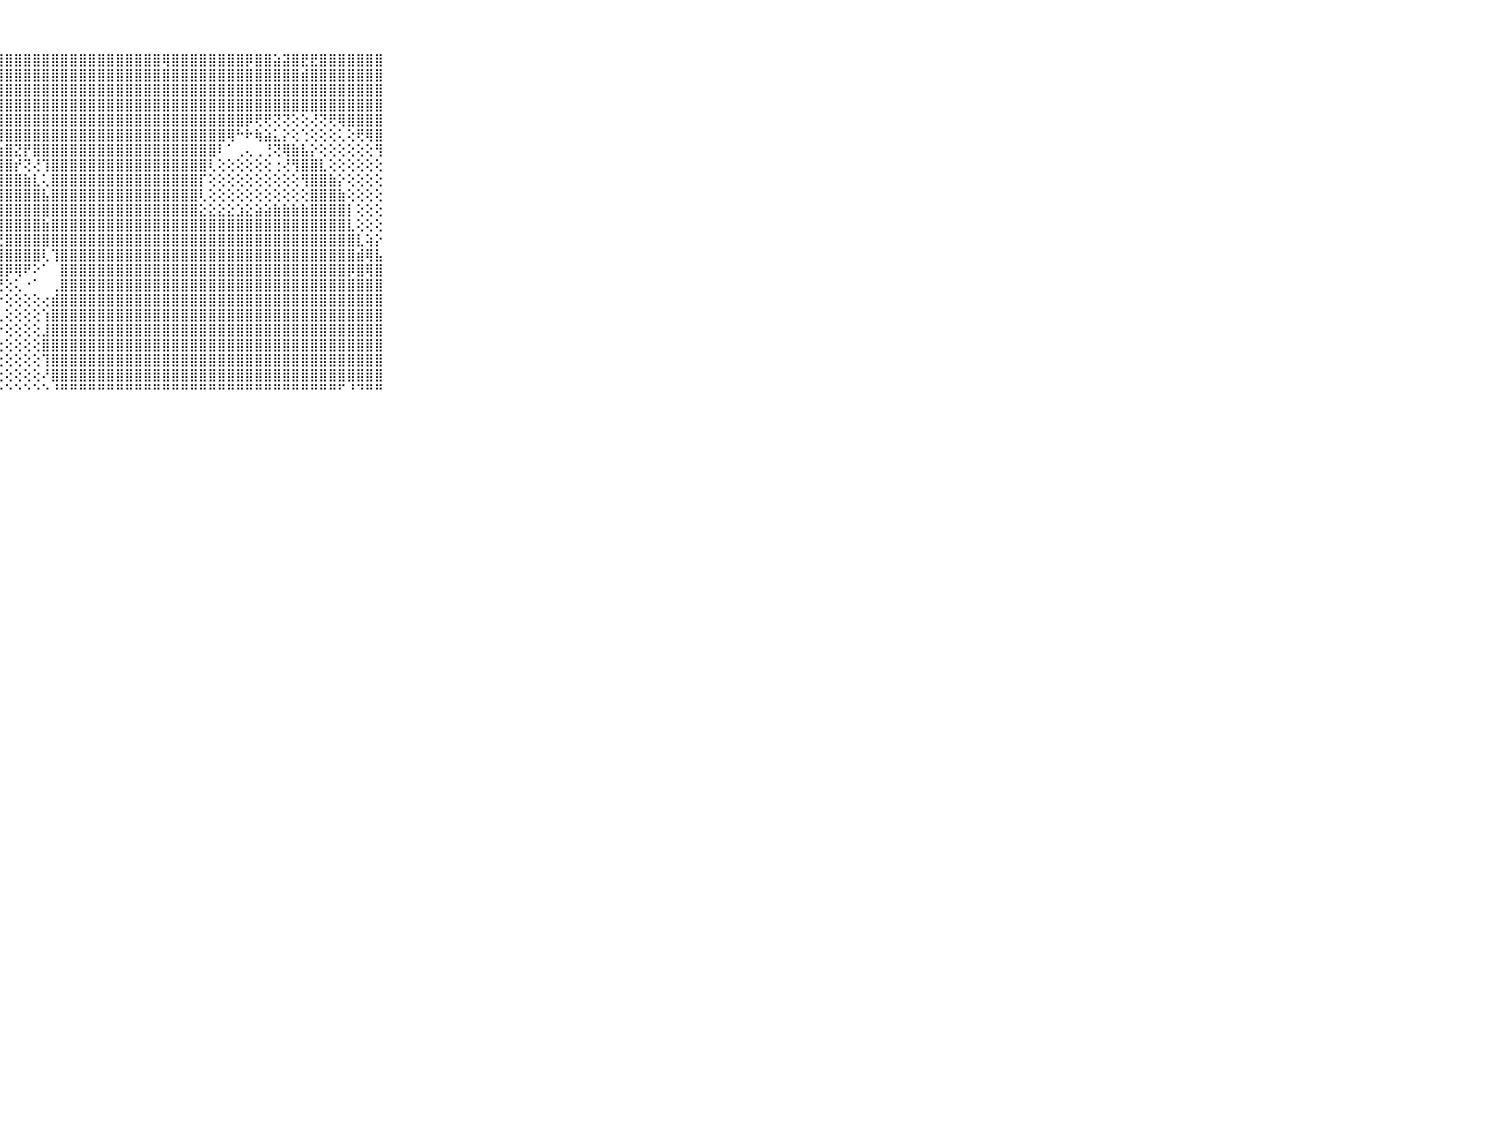

⠀⠀⠀⠀⠀⠀⠀⠀⠀⠀⠀⣿⣿⣿⣿⣿⣿⣿⣿⣿⣿⣿⣿⣿⣿⣿⣿⣿⣿⣿⣿⣿⣿⣿⣿⣿⣿⣿⣿⣿⣿⣿⣿⣿⣿⢿⣿⣿⣿⣿⣿⣿⣿⣿⡿⣿⣿⣵⣽⣿⣟⣟⣿⣿⣿⣿⣿⣿⣿⠀⠀⠀⠀⠀⠀⠀⠀⠀⠀⠀⠀
⠀⠀⠀⠀⠀⠀⠀⠀⠀⠀⠀⣿⣿⣿⣿⣿⣿⣿⣿⣿⣿⣿⣿⣿⣿⣿⣿⣿⣿⣿⣿⣿⣿⣿⣿⣿⣿⣿⣿⣿⣿⣿⣿⣿⣿⣿⣿⣿⣿⣿⣿⣿⣿⣿⣿⣿⣿⣿⣿⣿⣾⣿⣿⣿⣿⣿⣿⣿⣿⠀⠀⠀⠀⠀⠀⠀⠀⠀⠀⠀⠀
⠀⠀⠀⠀⠀⠀⠀⠀⠀⠀⠀⢜⢝⢻⢿⣿⣿⣿⣿⣿⣿⣿⣿⣿⣿⣿⣿⣿⣿⣿⣿⣿⣿⣿⣿⣿⣿⣿⣿⣿⣿⣿⣿⣿⣿⣿⣿⣿⣿⣿⣿⣿⣿⣿⣿⣿⣿⣿⣿⣿⣿⣿⣿⣿⣿⣿⣿⣿⣿⠀⠀⠀⠀⠀⠀⠀⠀⠀⠀⠀⠀
⠀⠀⠀⠀⠀⠀⠀⠀⠀⠀⠀⣕⢕⢕⢕⢜⢟⢿⣿⣿⣿⣿⣿⣿⣿⣿⣿⣿⣿⣿⣿⣿⣿⣿⣿⣿⣿⣿⣿⣿⣿⣿⣿⣿⣿⣿⣿⣿⣿⣿⣿⣿⣿⣿⣿⣿⣿⣿⣿⣿⣿⣿⣿⣿⣿⣿⣿⣿⣿⠀⠀⠀⠀⠀⠀⠀⠀⠀⠀⠀⠀
⠀⠀⠀⠀⠀⠀⠀⠀⠀⠀⠀⢻⢿⣷⣇⡕⣕⢕⢝⢿⣿⣿⣿⣿⣿⣿⣿⣿⣿⣿⣿⣿⣿⣿⣿⣿⣿⣿⣿⣿⣿⣿⣿⣿⣿⣿⣿⣿⣿⣿⣿⣿⣿⣿⡿⢟⢟⢝⢝⢕⢕⢜⢝⢟⢿⣿⣿⣿⣿⠀⠀⠀⠀⠀⠀⠀⠀⠀⠀⠀⠀
⠀⠀⠀⠀⠀⠀⠀⠀⠀⠀⠀⢕⢕⢝⢿⣿⣿⣝⣳⡕⢹⣿⣿⣿⣿⣿⣿⣿⣿⣿⣿⣿⣿⣿⣿⣿⣿⣿⣿⣿⣿⣿⣿⣿⣿⣿⣿⣿⣿⣿⣿⣿⢿⠓⠗⢷⣵⣅⡕⢕⢑⢕⢕⢕⢅⢕⢟⢿⣿⠀⠀⠀⠀⠀⠀⠀⠀⠀⠀⠀⠀
⠀⠀⠀⠀⠀⠀⠀⠀⠀⠀⠀⢕⢕⢕⢕⢝⢿⣿⣿⣧⡕⢜⣻⡿⣯⣷⣧⣷⣿⣝⡟⣿⣿⣿⣿⣿⣿⣿⣿⣿⣿⣿⣿⣿⣿⣿⣿⣿⣿⣿⣿⠇⠁⢀⢄⢀⢘⢝⢿⣷⣧⡕⢕⢕⢕⢕⢕⢕⢻⠀⠀⠀⠀⠀⠀⠀⠀⠀⠀⠀⠀
⠀⠀⠀⠀⠀⠀⠀⠀⠀⠀⠀⢕⢕⢕⢕⢕⢜⢿⣿⣿⣿⣵⡿⢟⢏⢕⢅⣼⣿⡞⢝⢜⢹⣿⣿⣿⣿⣿⣿⣿⣿⣿⣿⣿⣿⣿⣿⣿⣿⣿⢇⢕⢕⢕⢕⢕⢕⢐⢜⢻⣿⣿⣇⢕⢕⢕⢕⢕⢕⠀⠀⠀⠀⠀⠀⠀⠀⠀⠀⠀⠀
⠀⠀⠀⠀⠀⠀⠀⠀⠀⠀⠀⣵⣧⣧⣕⡕⣕⢜⣿⣿⣿⣿⣵⣵⣾⣿⣿⣿⣿⣿⣷⣇⢅⣿⣿⣿⣿⣿⣿⣿⣿⣿⣿⣿⣿⣿⣿⣿⣿⡏⢕⢕⢕⢕⢕⢕⢕⢕⢕⢕⢻⣿⣿⣷⡕⢕⢕⢕⢕⠀⠀⠀⠀⠀⠀⠀⠀⠀⠀⠀⠀
⠀⠀⠀⠀⠀⠀⠀⠀⠀⠀⠀⣿⣿⣿⣿⣿⣾⣿⣽⣿⣿⣿⣿⣿⣿⣿⣿⣿⣿⣿⣿⣿⣧⣿⣿⣿⣿⣿⣿⣿⣿⣿⣿⣿⣿⣿⣿⣿⣿⢇⢕⢕⢕⢕⢕⢕⢕⢕⢕⢕⢕⣿⣿⣿⣷⢕⢕⢕⢕⠀⠀⠀⠀⠀⠀⠀⠀⠀⠀⠀⠀
⠀⠀⠀⠀⠀⠀⠀⠀⠀⠀⠀⣿⣿⣿⣿⣿⣿⣿⣿⣿⣿⣿⣿⣿⣿⣿⣿⣿⣿⣿⣿⣿⣿⣿⣿⣿⣿⣿⣿⣿⣿⣿⣿⣿⣿⣿⣿⣿⣿⣕⣕⣕⣕⣱⣕⣵⣵⣷⣷⣷⣷⣿⣿⣿⣿⡇⢕⢕⢕⠀⠀⠀⠀⠀⠀⠀⠀⠀⠀⠀⠀
⠀⠀⠀⠀⠀⠀⠀⠀⠀⠀⠀⣿⣿⣿⣿⣿⣿⣿⣿⣿⣿⣿⡯⣿⣿⣿⣿⣿⣿⣿⣿⣿⣷⣿⣿⣿⣿⣿⣿⣿⣿⣿⣿⣿⣿⣿⣿⣿⣿⣿⣿⣿⣿⣿⣿⣿⣿⣿⣿⣿⣿⣿⣿⣿⣿⣇⢕⢕⢕⠀⠀⠀⠀⠀⠀⠀⠀⠀⠀⠀⠀
⠀⠀⠀⠀⠀⠀⠀⠀⠀⠀⠀⣿⣿⣿⣿⣿⣿⣿⣿⣿⣿⣿⣷⡹⣿⣿⢿⣟⣿⣿⣿⣿⣿⣿⣿⣿⣿⣿⣿⣿⣿⣿⣿⣿⣿⣿⣿⣿⣿⣿⣿⣿⣿⣿⣿⣿⣿⣿⣿⣿⣿⣿⣿⣿⣿⣿⣇⢵⡕⠀⠀⠀⠀⠀⠀⠀⠀⠀⠀⠀⠀
⠀⠀⠀⠀⠀⠀⠀⠀⠀⠀⠀⣿⣿⣿⣿⣿⣿⣿⣿⣿⣿⣿⣧⣵⣿⣿⣿⣿⣿⣿⣿⣿⢇⢹⣿⣿⣿⣿⣿⣿⣿⣿⣿⣿⣿⣿⣿⣿⣿⣿⣿⣿⣿⣿⣿⣿⣿⣿⣿⣿⣿⣿⣿⣿⣿⣿⣾⢿⣧⠀⠀⠀⠀⠀⠀⠀⠀⠀⠀⠀⠀
⠀⠀⠀⠀⠀⠀⠀⠀⠀⠀⠀⣿⣿⣿⣿⣿⣿⣿⣿⣿⣿⣿⣿⣿⣿⢻⣿⣿⡿⢿⠟⠕⠁⠀⣿⣿⣿⣿⣿⣿⣿⣿⣿⣿⣿⣿⣿⣿⣿⣿⣿⣿⣿⣿⣿⣿⣿⣿⣿⣿⣿⣿⣿⣿⣿⡿⣿⢿⣿⠀⠀⠀⠀⠀⠀⠀⠀⠀⠀⠀⠀
⠀⠀⠀⠀⠀⠀⠀⠀⠀⠀⠀⣿⣿⣿⣿⣿⣿⣿⣿⣿⣿⣿⣿⣿⣿⢸⡎⢜⢕⢅⠐⠁⠀⢀⣿⣿⣿⣿⣿⣿⣿⣿⣿⣿⣿⣿⣿⣿⣿⣿⣿⣿⣿⣿⣿⣿⣿⣿⣿⣿⣿⣿⣿⣿⣿⣿⣿⣿⣿⠀⠀⠀⠀⠀⠀⠀⠀⠀⠀⠀⠀
⠀⠀⠀⠀⠀⠀⠀⠀⠀⠀⠀⣿⣿⣿⣿⣿⣿⣿⣿⣿⣿⣿⣿⣿⣿⢸⣷⡕⢕⢕⢕⢕⢔⣾⣿⣿⣿⣿⣿⣿⣿⣿⣿⣿⣿⣿⣿⣿⣿⣿⣿⣿⣿⣿⣿⣿⣿⣿⣿⣿⣿⣿⣿⣿⣿⣿⣿⣿⣿⠀⠀⠀⠀⠀⠀⠀⠀⠀⠀⠀⠀
⠀⠀⠀⠀⠀⠀⠀⠀⠀⠀⠀⣿⣿⣿⣿⣿⣿⣿⣿⣿⣿⣿⣿⣿⣿⣇⢏⢇⢕⢕⢕⢕⢱⣿⣿⣿⣿⣿⣿⣿⣿⣿⣿⣿⣿⣿⣿⣿⣿⣿⣿⣿⣿⣿⣿⣿⣿⣿⣿⣿⣿⣿⣿⣿⣿⣿⣿⣿⣿⠀⠀⠀⠀⠀⠀⠀⠀⠀⠀⠀⠀
⠀⠀⠀⠀⠀⠀⠀⠀⠀⠀⠀⣿⣿⣿⣿⣿⣿⣿⣿⣿⣿⣿⣿⣿⣿⣿⣇⠕⢕⢕⢕⢕⣸⣿⣿⣿⣿⣿⣿⣿⣿⣿⣿⣿⣿⣿⣿⣿⣿⣿⣿⣿⣿⣿⣿⣿⣿⣿⣿⣿⣿⣿⣿⣿⣿⣿⣿⣿⣿⠀⠀⠀⠀⠀⠀⠀⠀⠀⠀⠀⠀
⠀⠀⠀⠀⠀⠀⠀⠀⠀⠀⠀⣿⣿⣿⣿⣿⣿⣿⣿⣿⣿⣿⣿⣿⣿⣿⣿⢕⢕⢕⢕⢕⣿⣿⣿⣿⣿⣿⣿⣿⣿⣿⣿⣿⣿⣿⣿⣿⣿⣿⣿⣿⣿⣿⣿⣿⣿⣿⣿⣿⣿⣿⣿⣿⣿⣿⣿⣿⣿⠀⠀⠀⠀⠀⠀⠀⠀⠀⠀⠀⠀
⠀⠀⠀⠀⠀⠀⠀⠀⠀⠀⠀⣿⣿⣿⣿⣿⣿⣿⣿⣿⣿⣿⣿⣿⣿⣿⣿⢕⢕⢕⢕⢕⢹⣿⣿⣿⣿⣿⣿⣿⣿⣿⣿⣿⣿⣿⣿⣿⣿⣿⣿⣿⣿⣿⣿⣿⣿⣿⣿⣿⣿⣿⣿⣿⣿⣿⣿⣿⣿⠀⠀⠀⠀⠀⠀⠀⠀⠀⠀⠀⠀
⠀⠀⠀⠀⠀⠀⠀⠀⠀⠀⠀⣿⣿⣿⣿⣿⣿⣿⣿⣿⣿⣿⣿⣿⣿⣿⣿⢕⢕⢕⢕⢕⠜⣿⣿⣿⣿⣿⣿⣿⣿⣿⣿⣿⣿⣿⣿⣿⣿⣿⣿⣿⣿⣿⣿⣿⣿⣿⣿⣿⣿⣿⣿⣿⣿⣿⣿⣿⣿⠀⠀⠀⠀⠀⠀⠀⠀⠀⠀⠀⠀
⠀⠀⠀⠀⠀⠀⠀⠀⠀⠀⠀⠛⠛⠛⠛⠛⠛⠛⠛⠛⠛⠛⠛⠛⠛⠛⠛⠑⠑⠑⠑⠑⠑⠘⠛⠛⠛⠛⠛⠛⠛⠛⠛⠛⠛⠛⠛⠛⠛⠛⠛⠛⠛⠛⠛⠛⠛⠛⠛⠛⠛⠛⠛⠛⠋⠘⠙⠛⠛⠀⠀⠀⠀⠀⠀⠀⠀⠀⠀⠀⠀